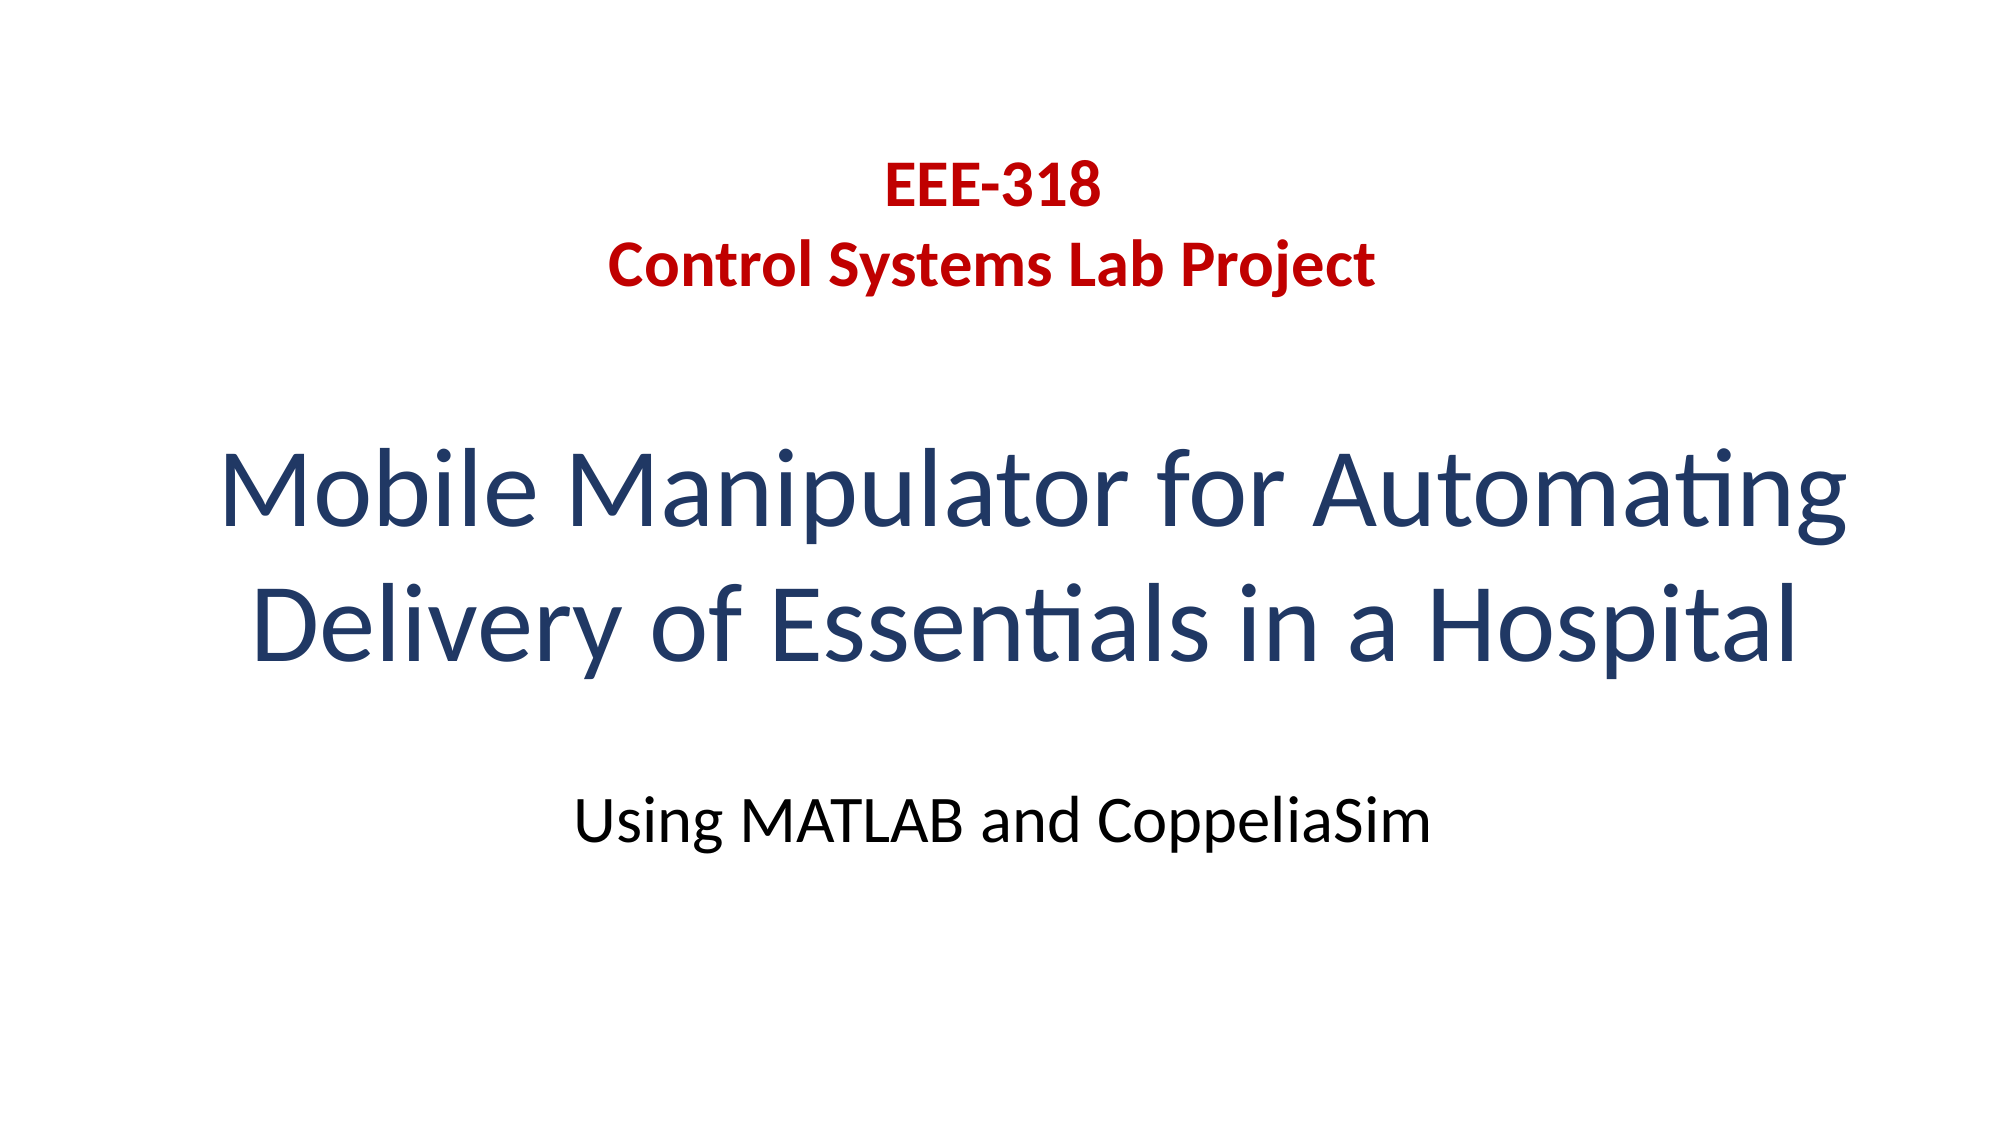

EEE-318
Control Systems Lab Project
 Mobile Manipulator for Automating Delivery of Essentials in a Hospital

Using MATLAB and CoppeliaSim